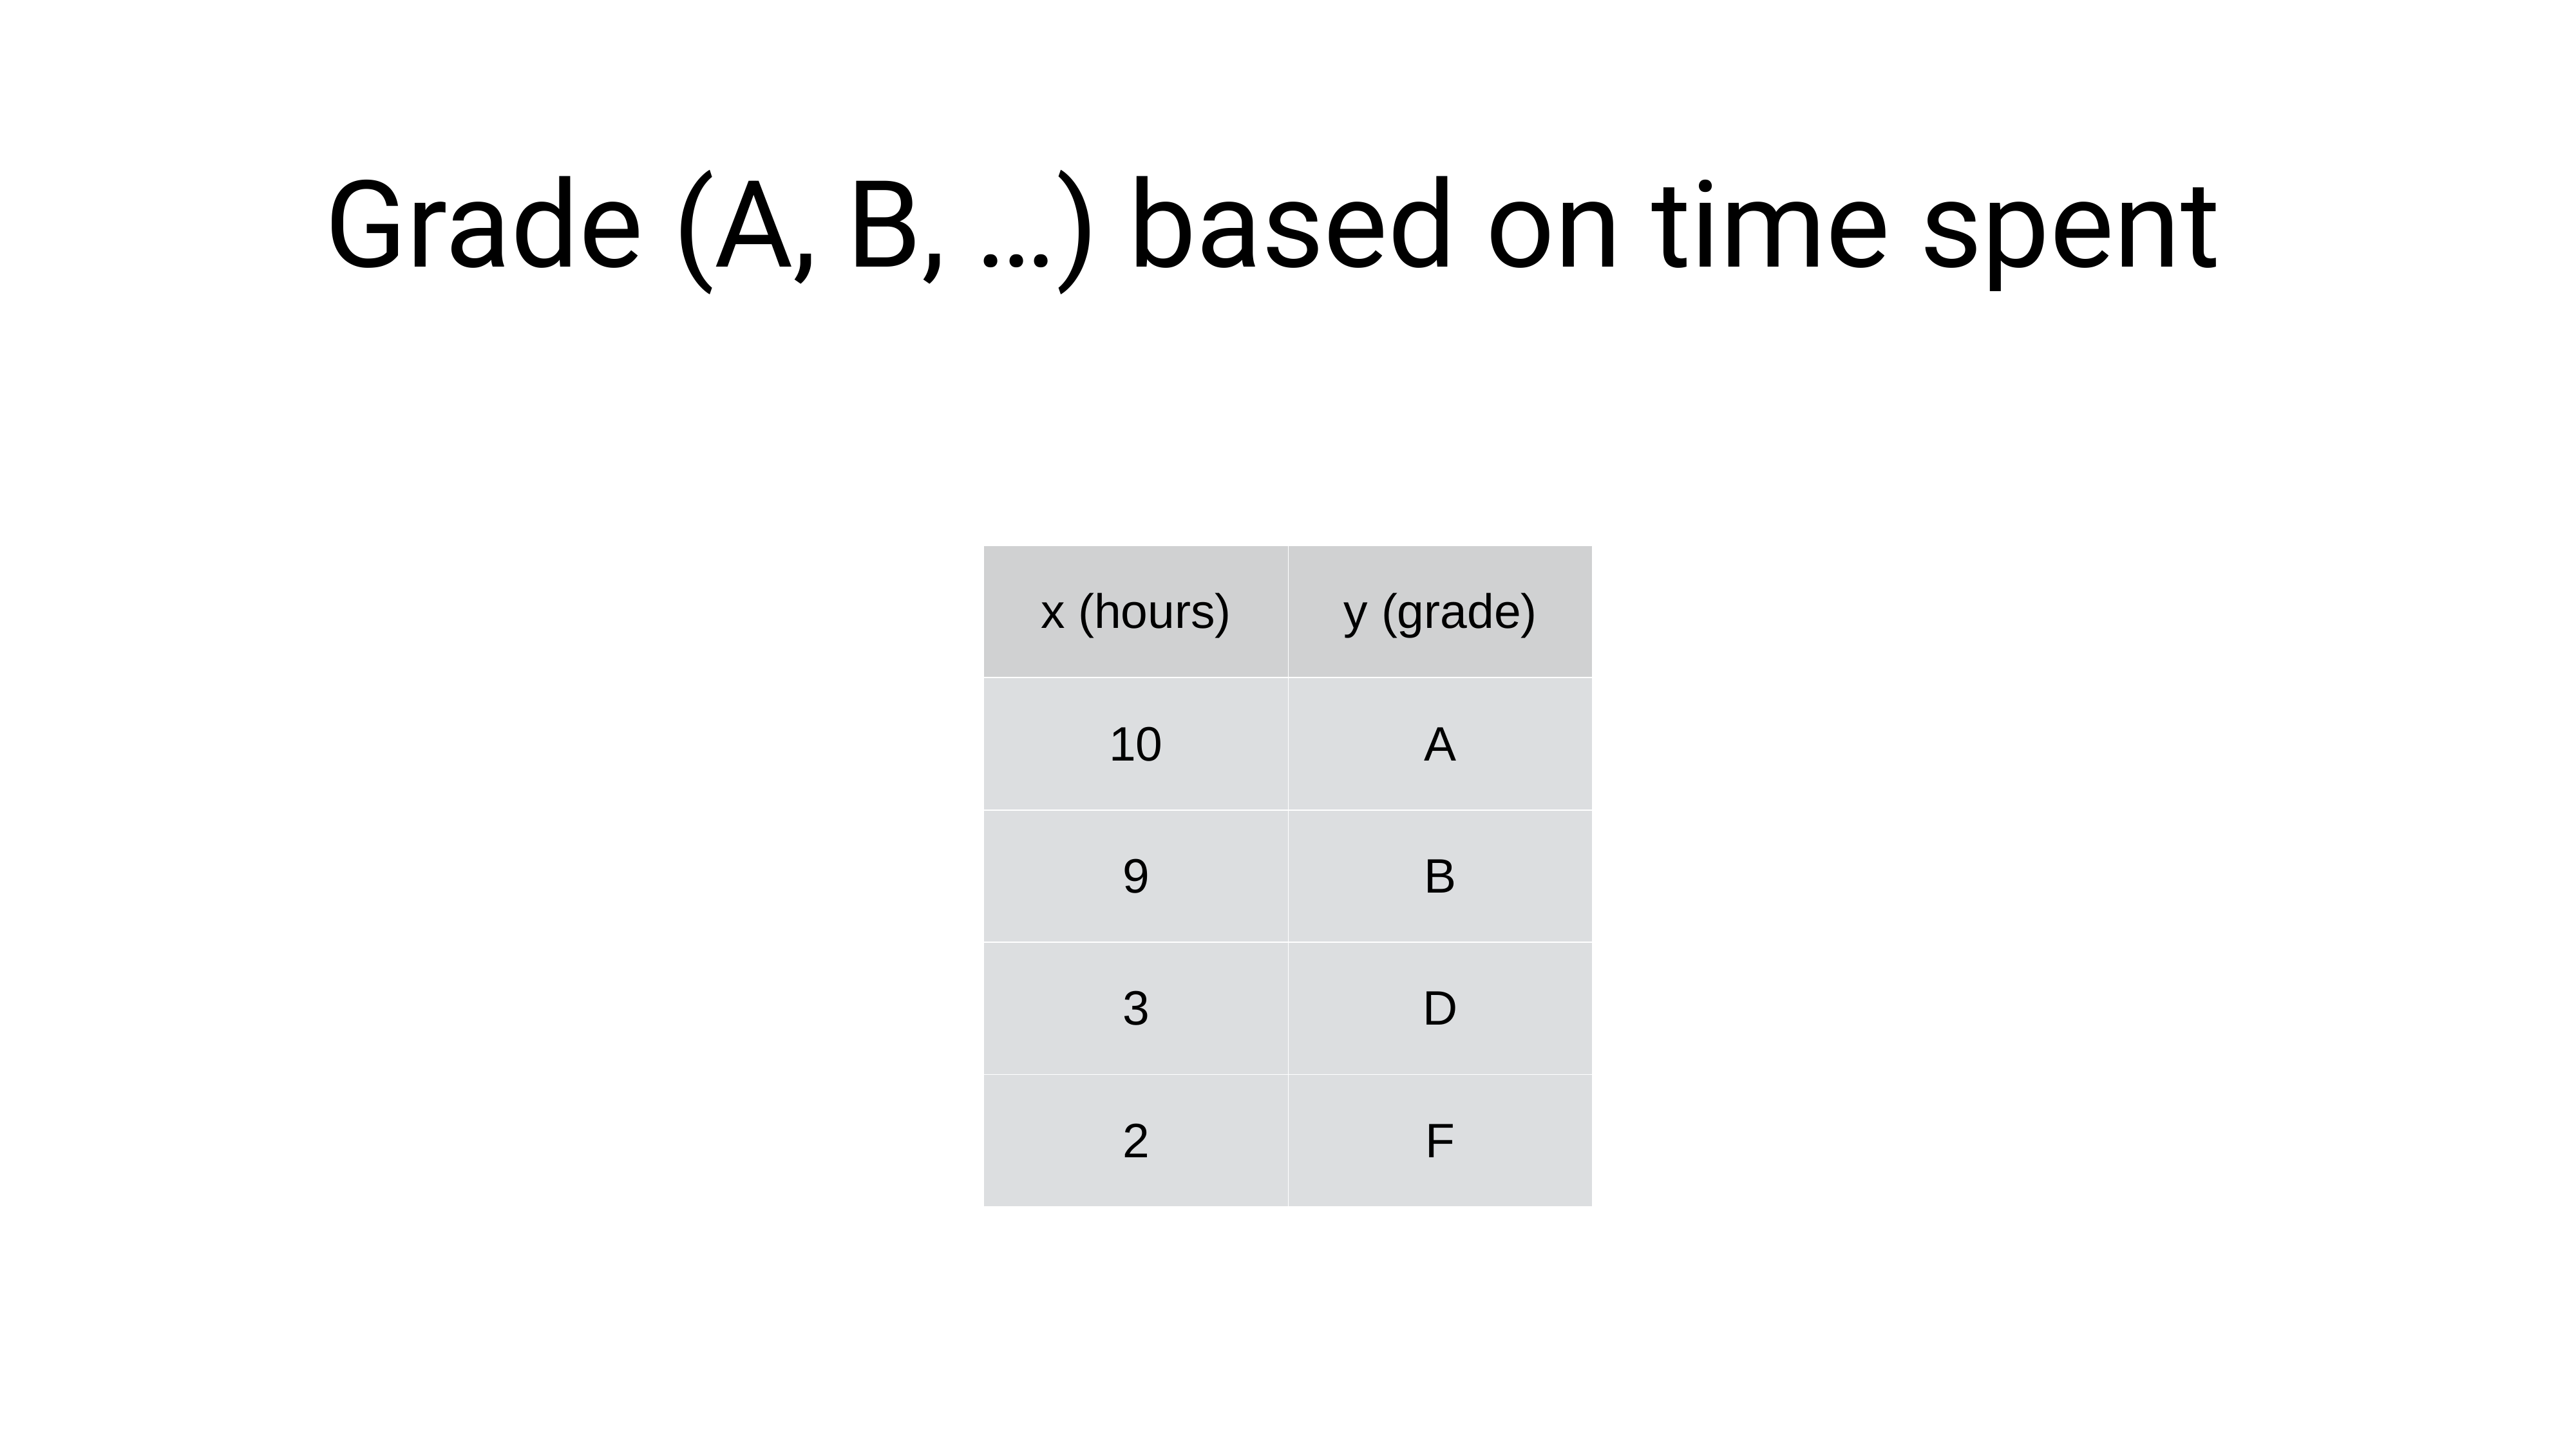

# Grade (A, B, …) based on time spent
| x (hours) | y (grade) |
| --- | --- |
| 10 | A |
| 9 | B |
| 3 | D |
| 2 | F |